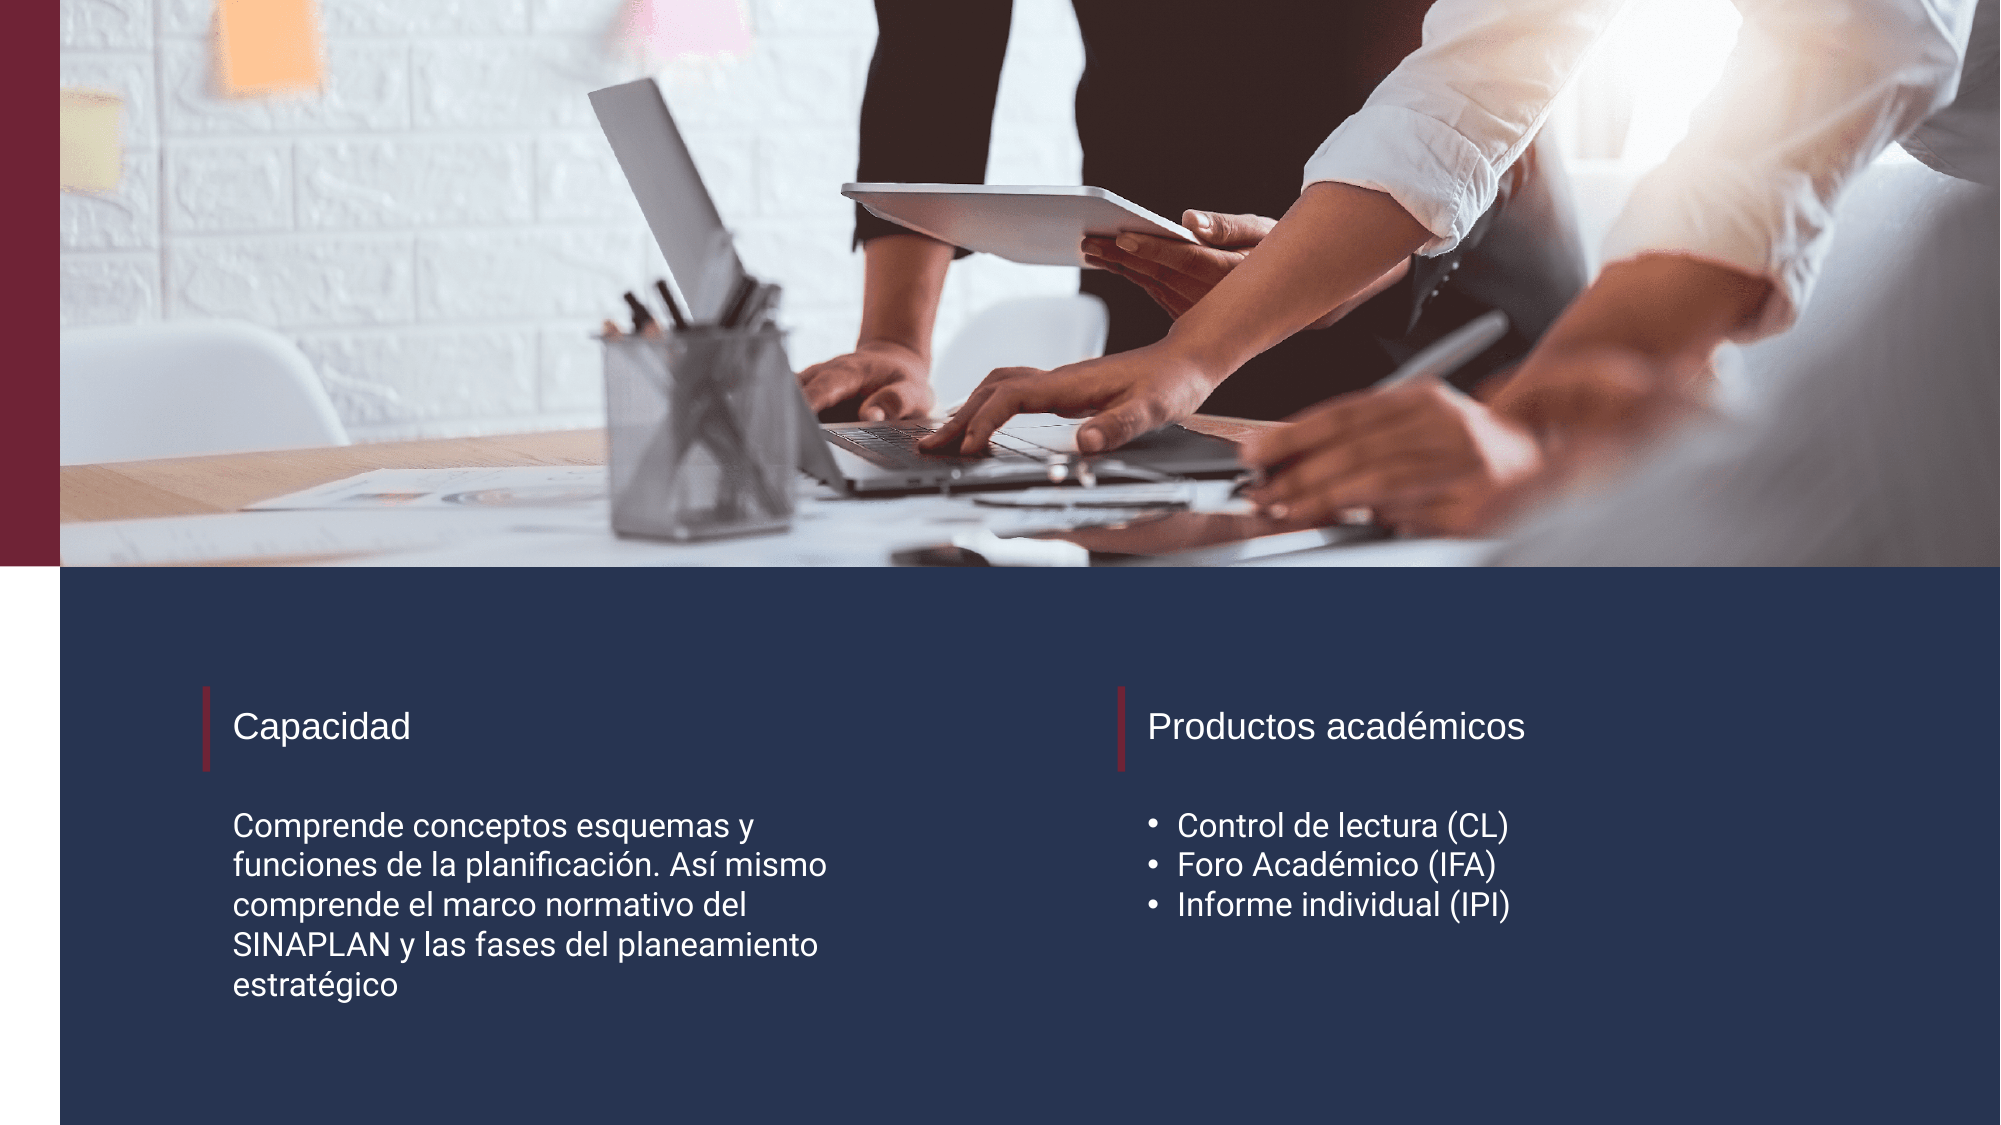

Capacidad
Comprende conceptos esquemas y funciones de la planificación. Así mismo comprende el marco normativo del SINAPLAN y las fases del planeamiento estratégico

Productos académicos
Control de lectura (CL)
Foro Académico (IFA)
Informe individual (IPI)